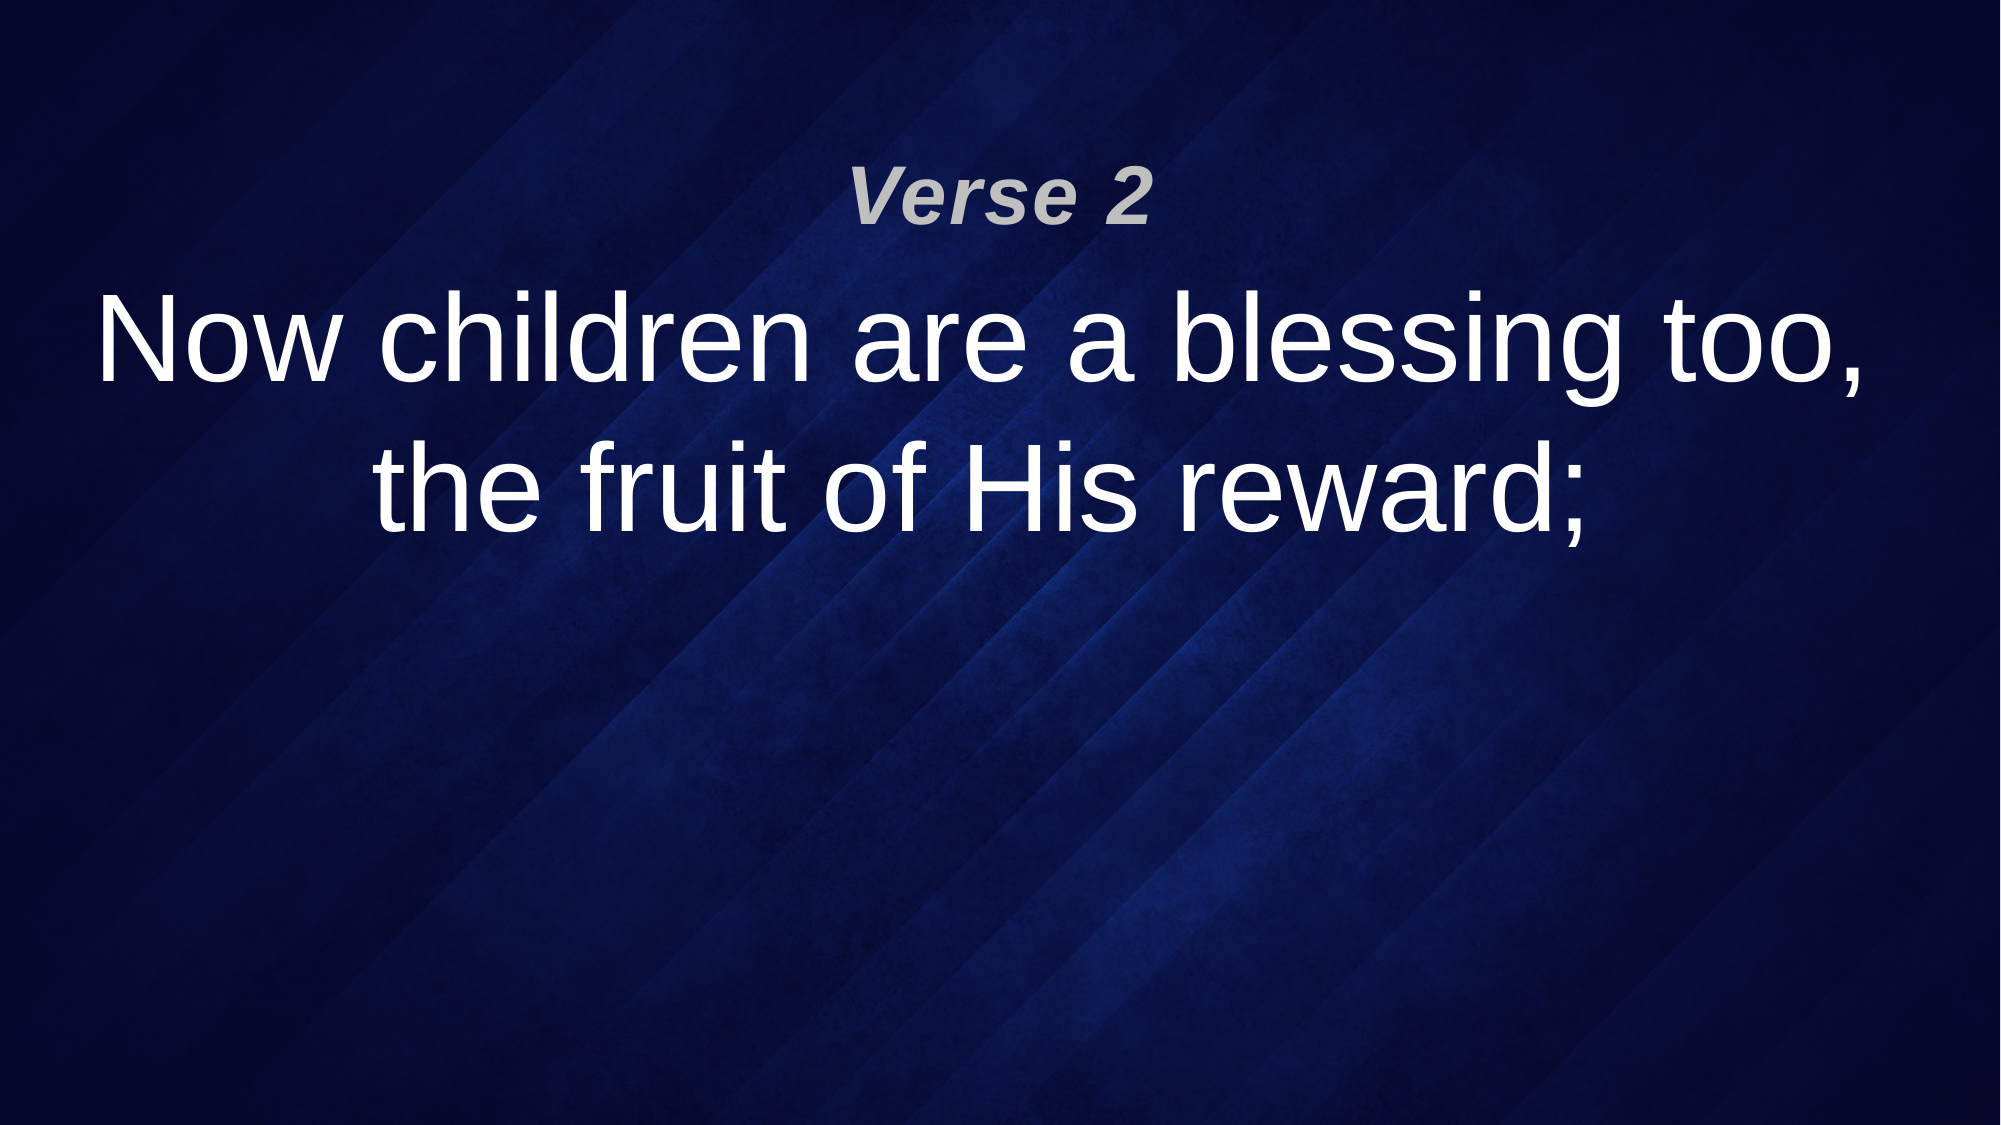

Verse 2
# Now children are a blessing too, the fruit of His reward;